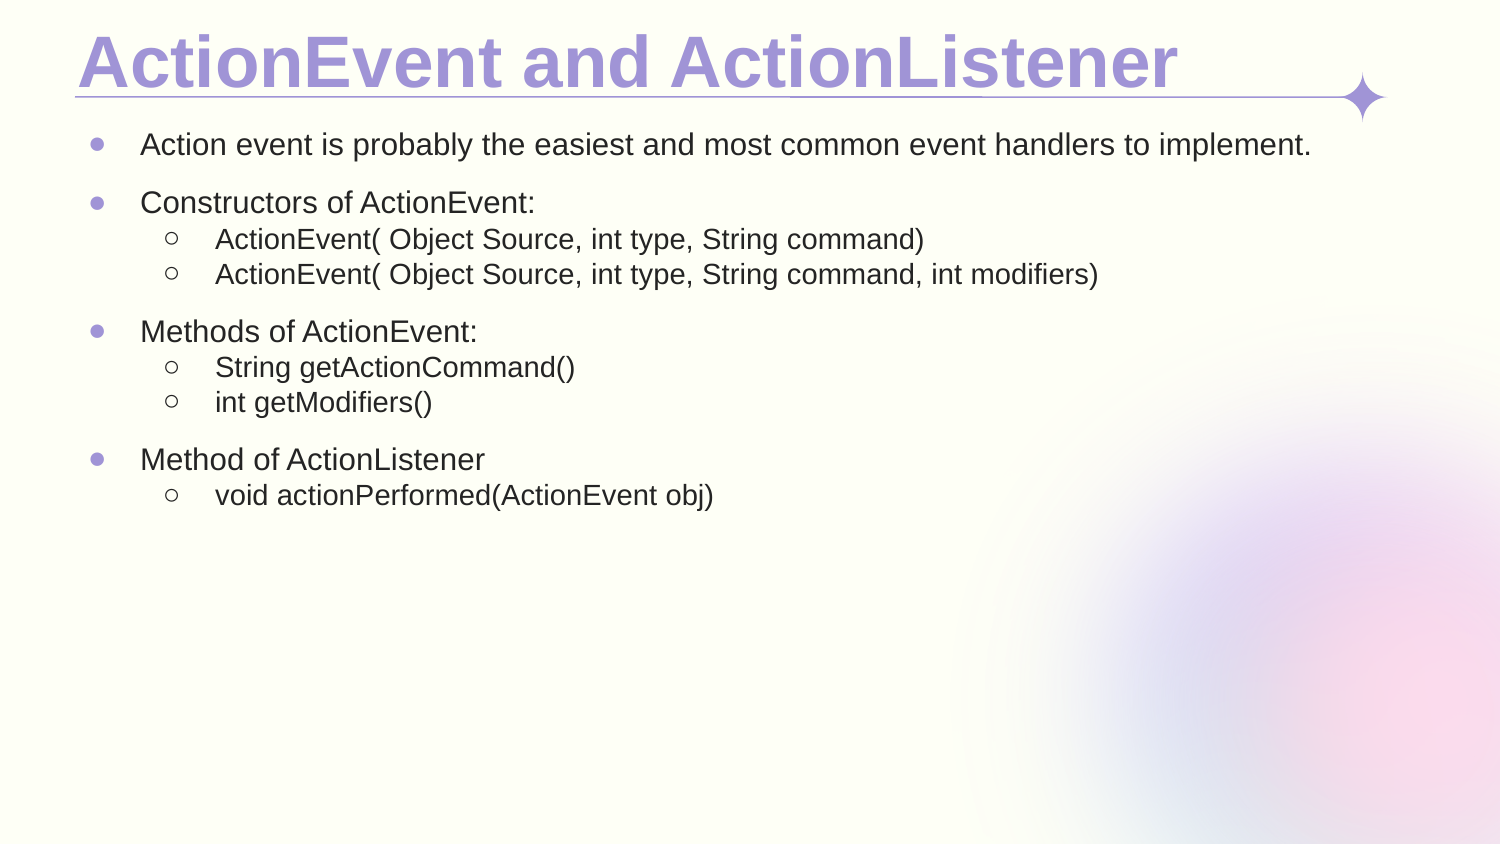

# ActionEvent and ActionListener

Action event is probably the easiest and most common event handlers to implement.
Constructors of ActionEvent:
ActionEvent( Object Source, int type, String command)
ActionEvent( Object Source, int type, String command, int modifiers)
Methods of ActionEvent:
String getActionCommand()
int getModifiers()
Method of ActionListener
void actionPerformed(ActionEvent obj)